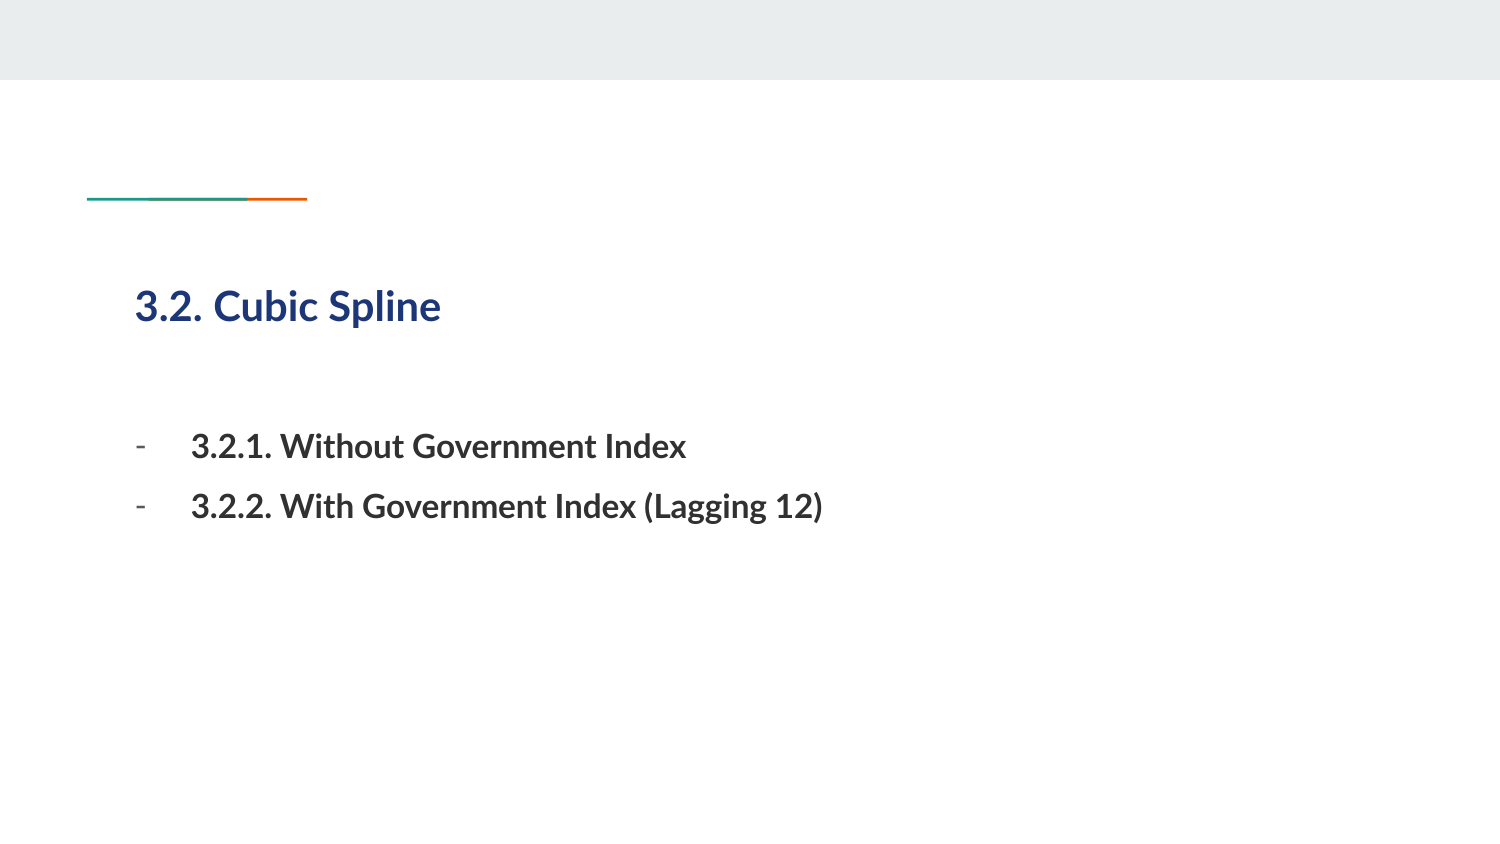

3.2. Cubic Spline

3.2.1. Without Government Index
3.2.2. With Government Index (Lagging 12)